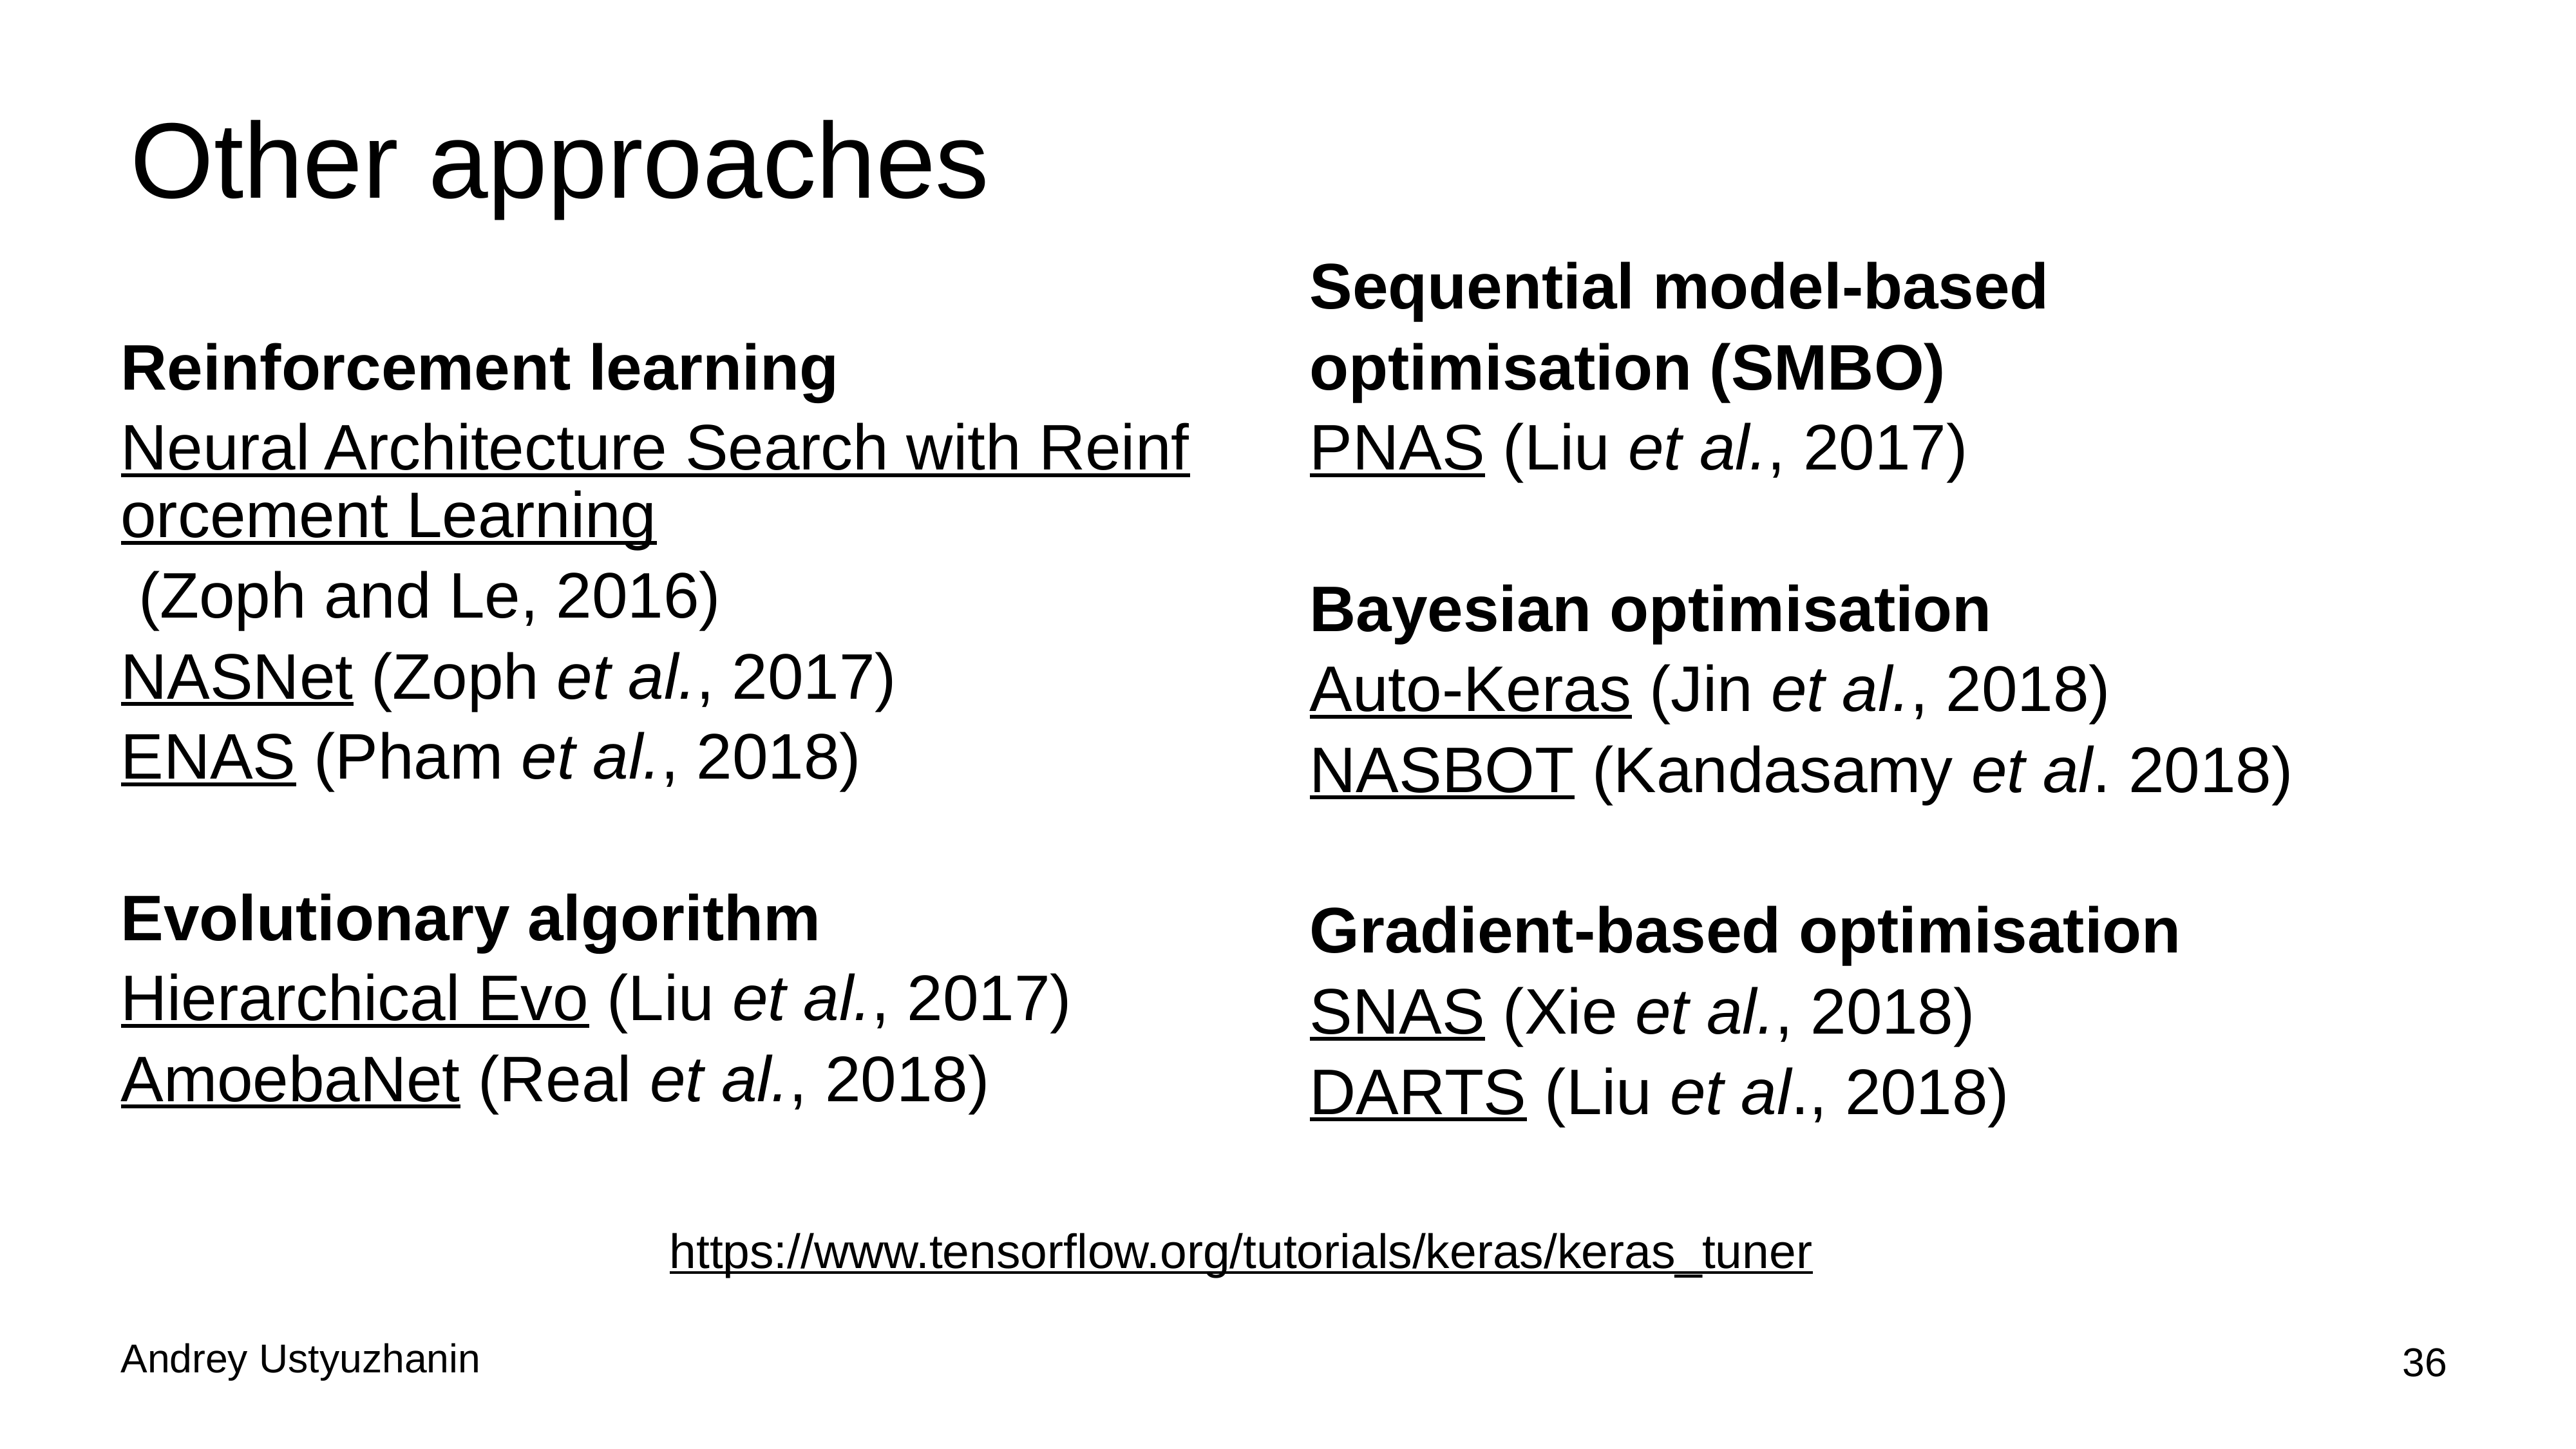

# Other approaches
Reinforcement learning
Neural Architecture Search with Reinforcement Learning (Zoph and Le, 2016)
NASNet (Zoph et al., 2017)
ENAS (Pham et al., 2018)
Evolutionary algorithm
Hierarchical Evo (Liu et al., 2017)
AmoebaNet (Real et al., 2018)
Sequential model-based optimisation (SMBO)
PNAS (Liu et al., 2017)
Bayesian optimisation
Auto-Keras (Jin et al., 2018)
NASBOT (Kandasamy et al. 2018)
Gradient-based optimisation
SNAS (Xie et al., 2018)
DARTS (Liu et al., 2018)
https://www.tensorflow.org/tutorials/keras/keras_tuner
Andrey Ustyuzhanin
36